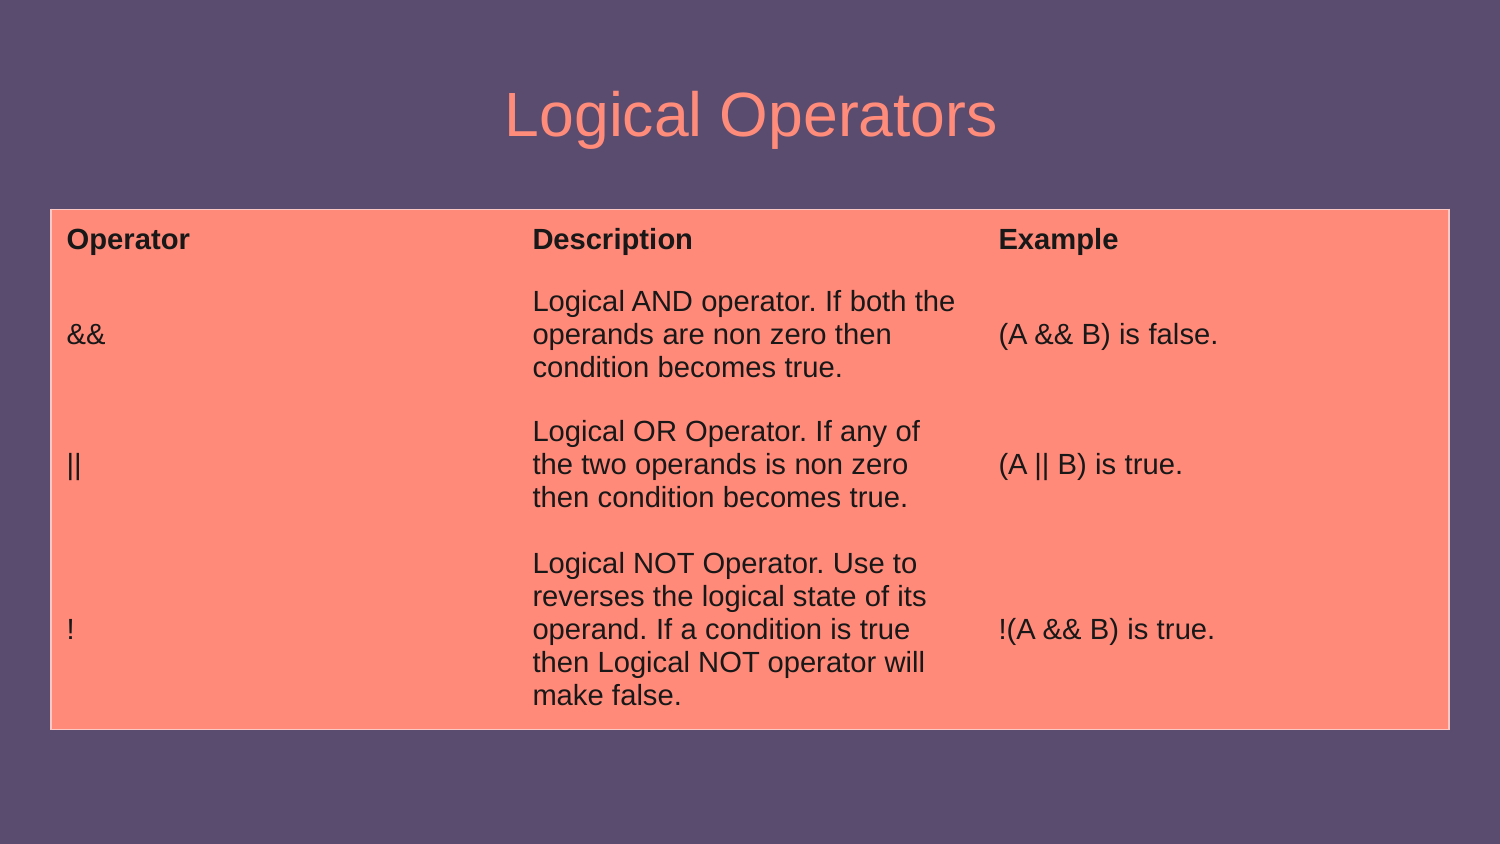

# Logical Operators
| Operator | Description | Example |
| --- | --- | --- |
| && | Logical AND operator. If both the operands are non zero then condition becomes true. | (A && B) is false. |
| || | Logical OR Operator. If any of the two operands is non zero then condition becomes true. | (A || B) is true. |
| ! | Logical NOT Operator. Use to reverses the logical state of its operand. If a condition is true then Logical NOT operator will make false. | !(A && B) is true. |